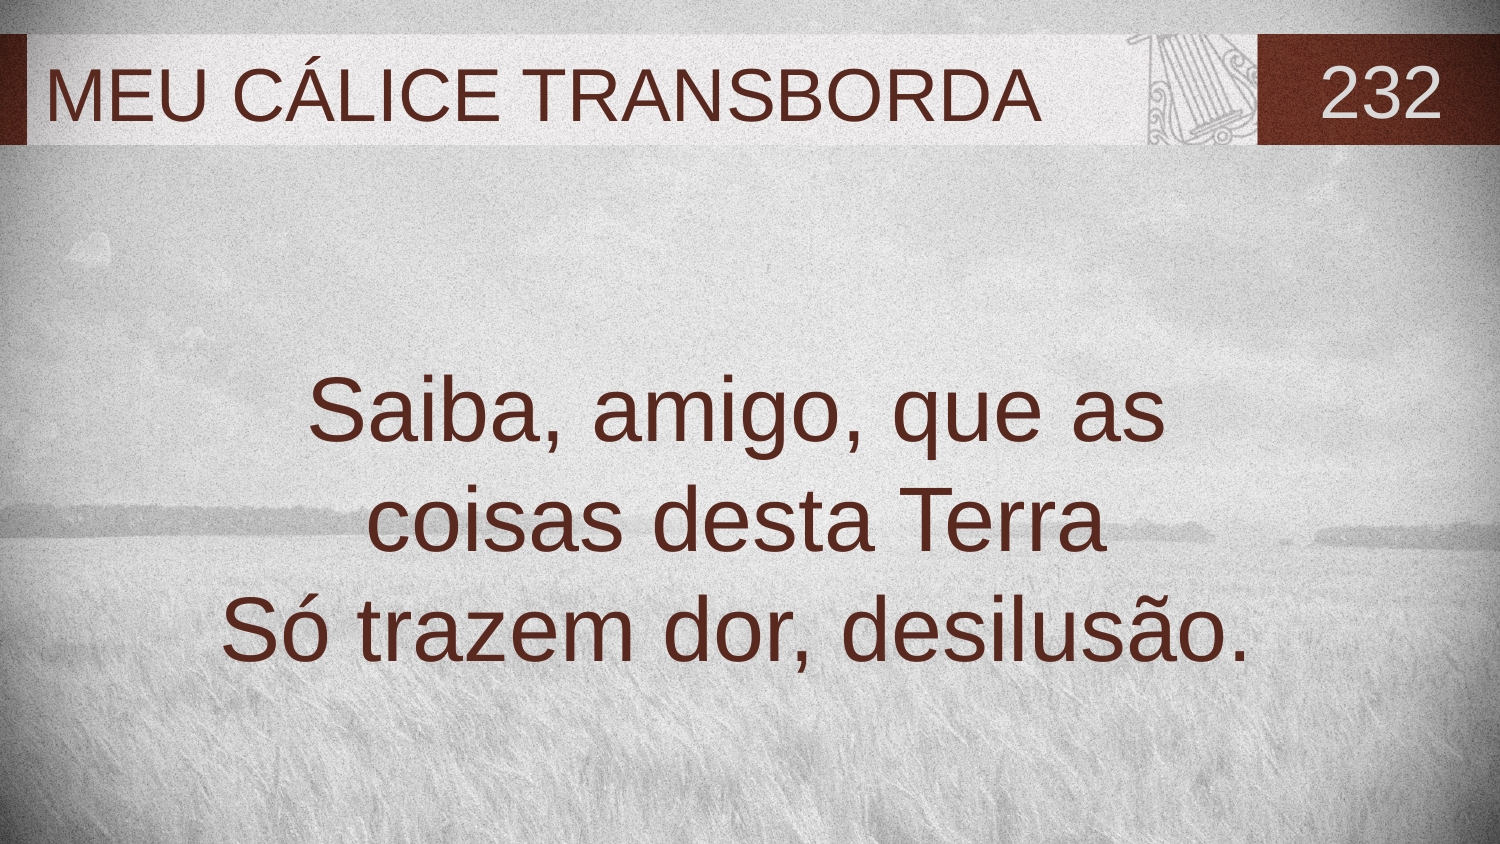

# MEU CÁLICE TRANSBORDA
232
Saiba, amigo, que as
coisas desta Terra
Só trazem dor, desilusão.